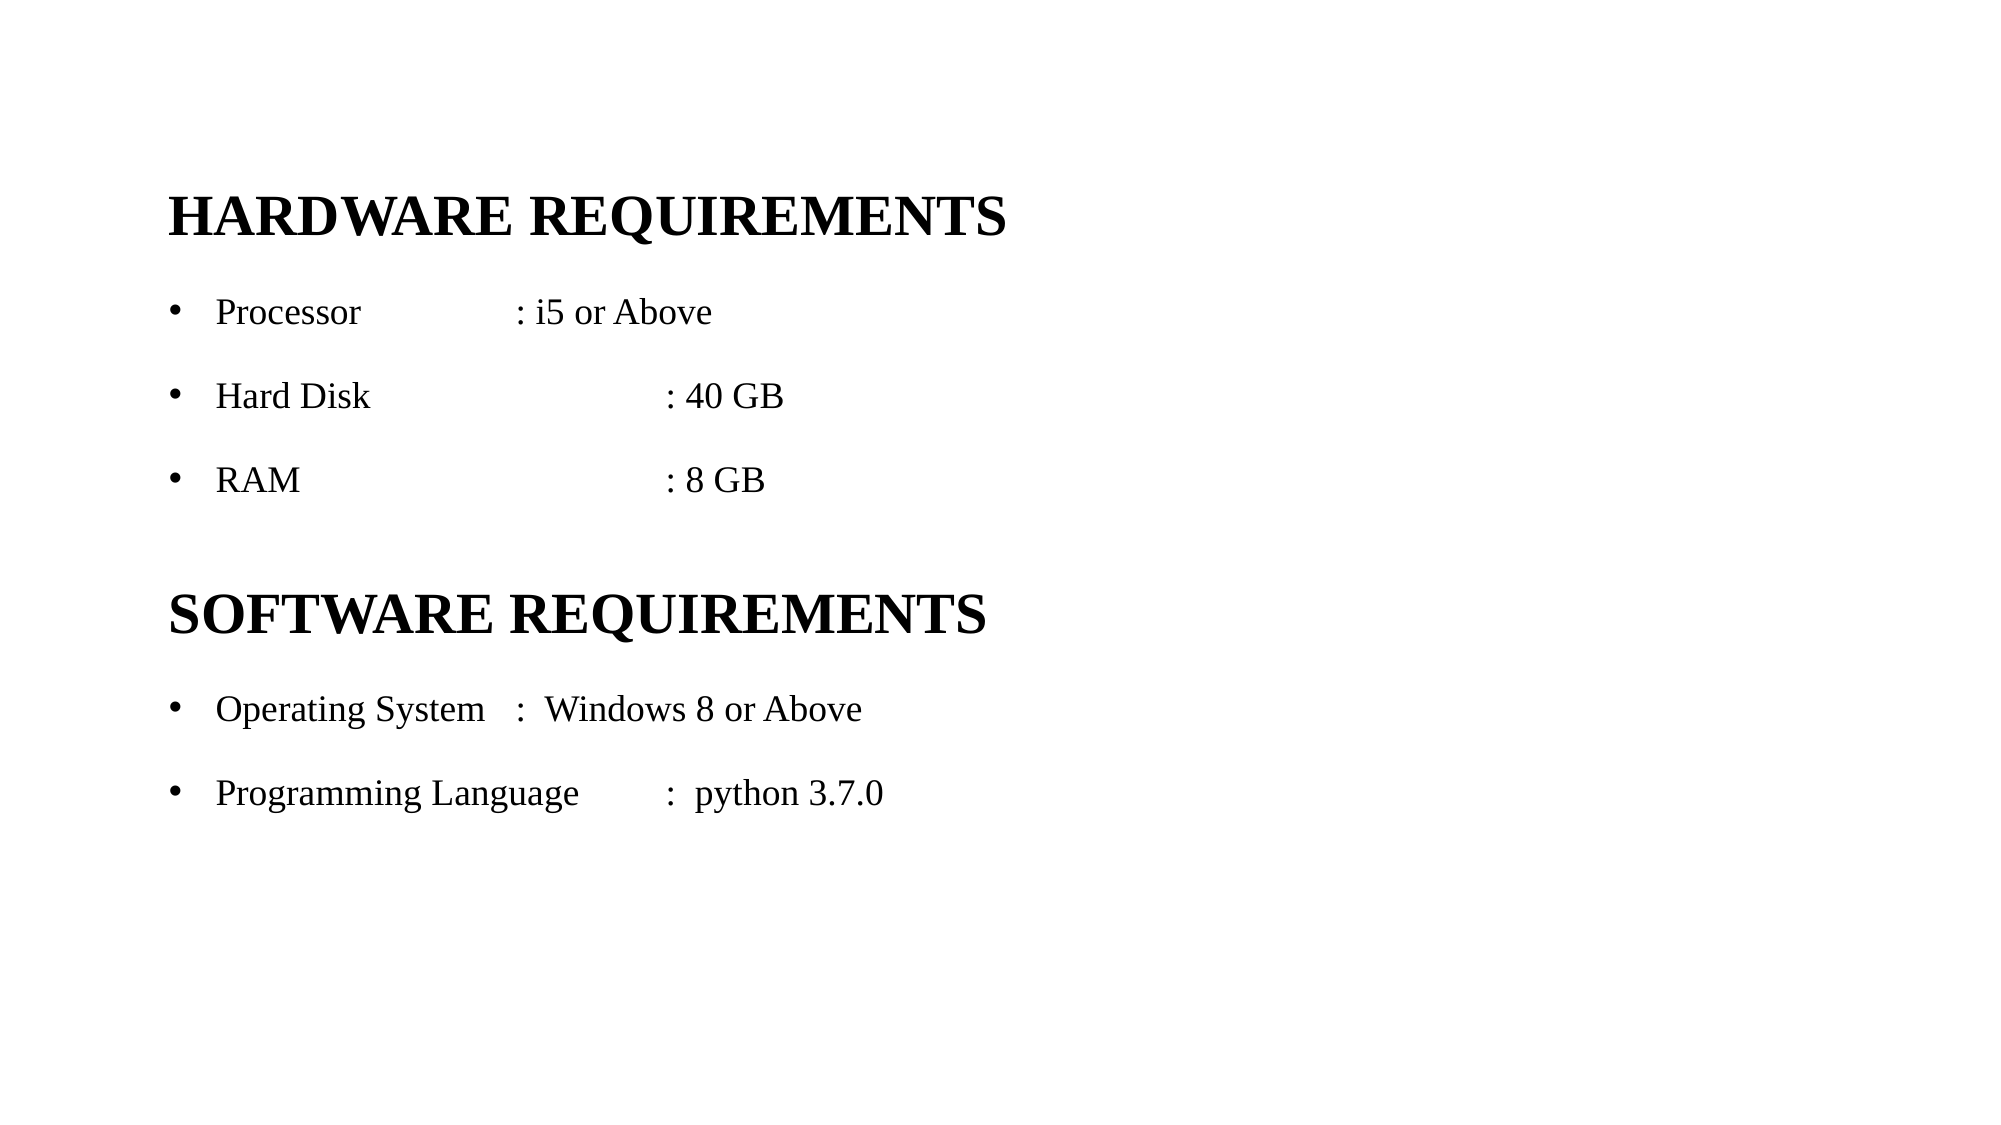

HARDWARE REQUIREMENTS
Processor		: i5 or Above
Hard Disk		: 40 GB
RAM			: 8 GB
SOFTWARE REQUIREMENTS
Operating System 	:  Windows 8 or Above
Programming Language	:  python 3.7.0